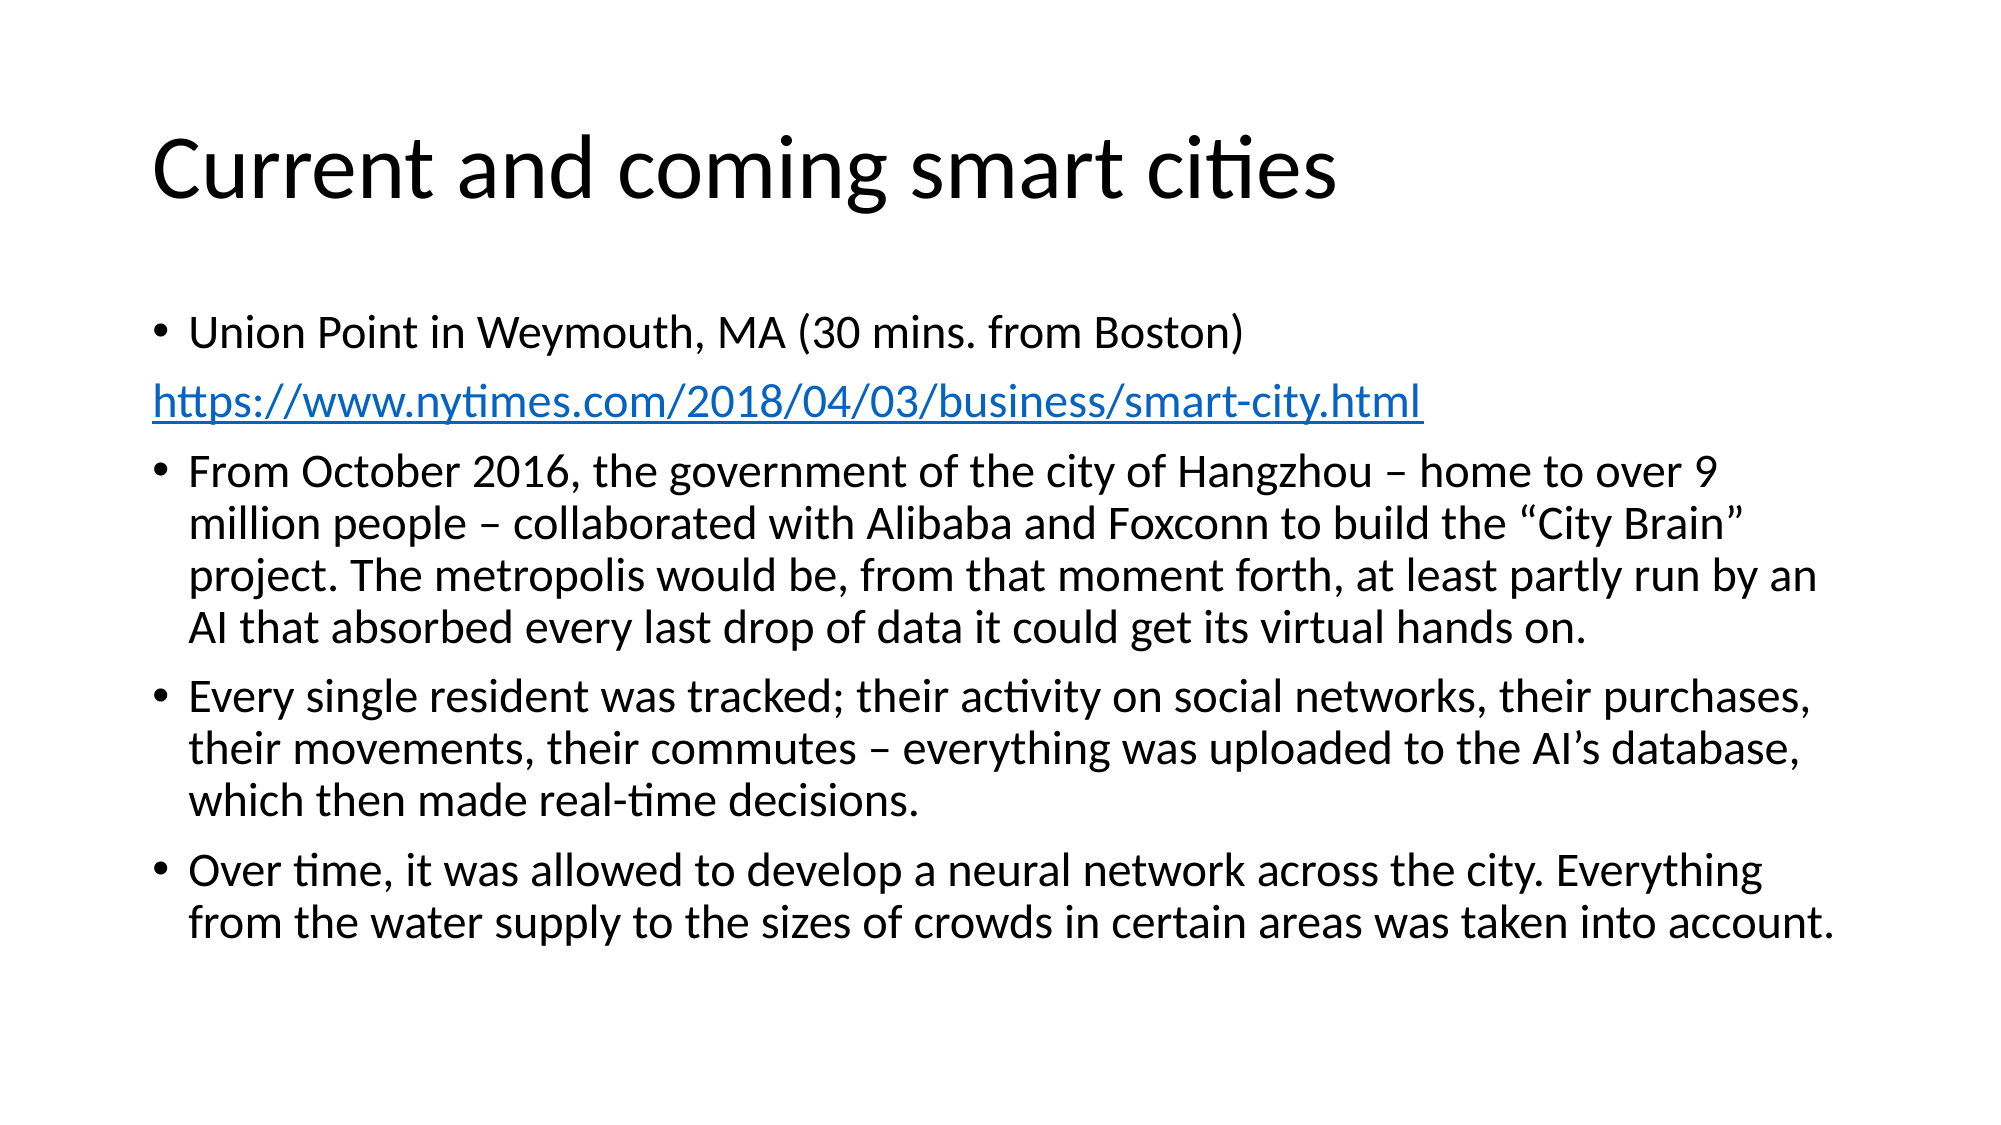

Current and coming smart cities
Union Point in Weymouth, MA (30 mins. from Boston)
https://www.nytimes.com/2018/04/03/business/smart-city.html
From October 2016, the government of the city of Hangzhou – home to over 9 million people – collaborated with Alibaba and Foxconn to build the “City Brain” project. The metropolis would be, from that moment forth, at least partly run by an AI that absorbed every last drop of data it could get its virtual hands on.
Every single resident was tracked; their activity on social networks, their purchases, their movements, their commutes – everything was uploaded to the AI’s database, which then made real-time decisions.
Over time, it was allowed to develop a neural network across the city. Everything from the water supply to the sizes of crowds in certain areas was taken into account.